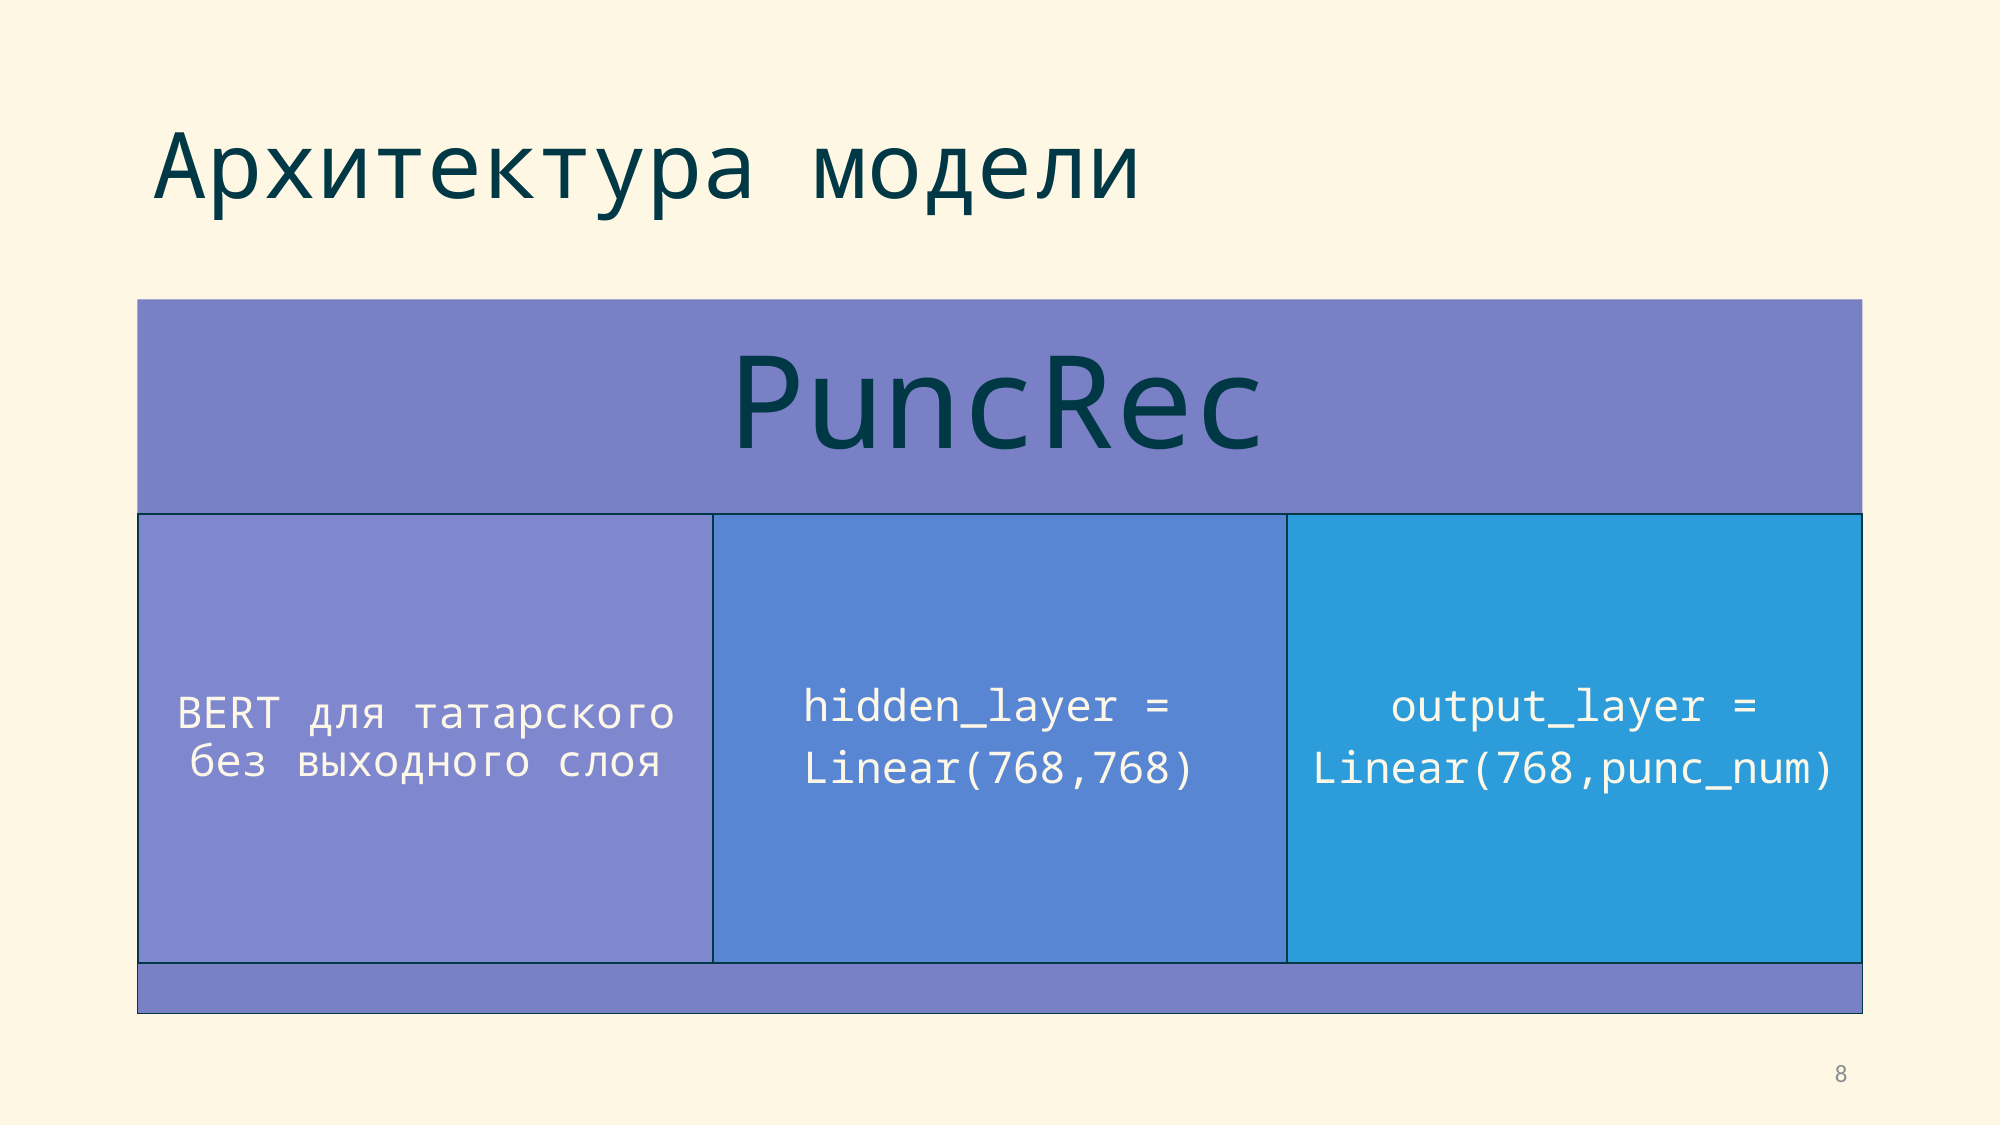

# Архитектура модели
PuncRec
BERT для татарского без выходного слоя
hidden_layer =
Linear(768,768)
output_layer =
Linear(768,punc_num)
8